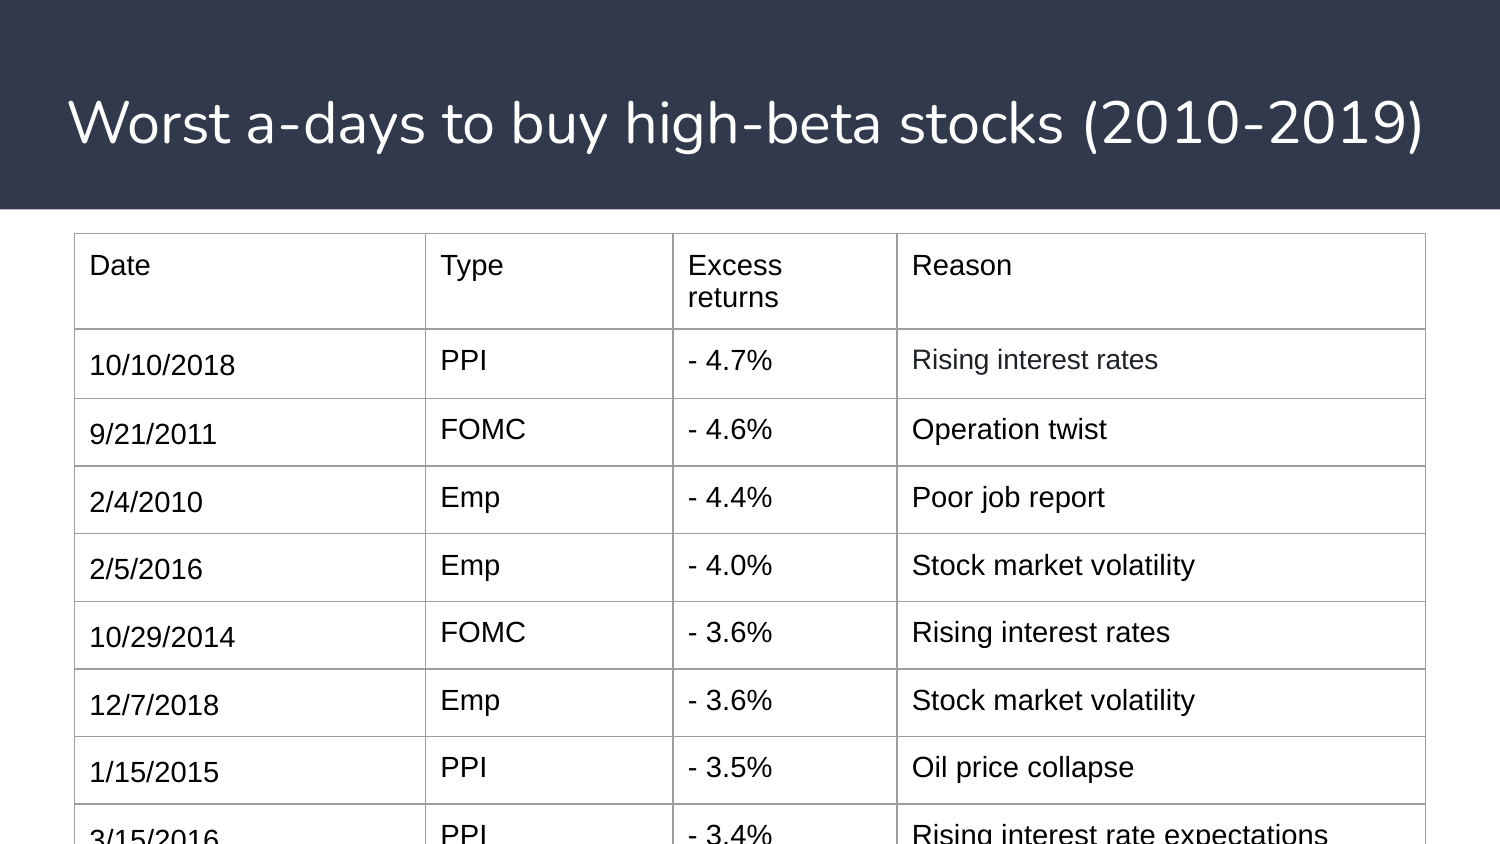

# Worst a-days to buy high-beta stocks (2010-2019)
| Date | Type | Excess returns | Reason |
| --- | --- | --- | --- |
| 10/10/2018 | PPI | - 4.7% | Rising interest rates |
| 9/21/2011 | FOMC | - 4.6% | Operation twist |
| 2/4/2010 | Emp | - 4.4% | Poor job report |
| 2/5/2016 | Emp | - 4.0% | Stock market volatility |
| 10/29/2014 | FOMC | - 3.6% | Rising interest rates |
| 12/7/2018 | Emp | - 3.6% | Stock market volatility |
| 1/15/2015 | PPI | - 3.5% | Oil price collapse |
| 3/15/2016 | PPI | - 3.4% | Rising interest rate expectations |